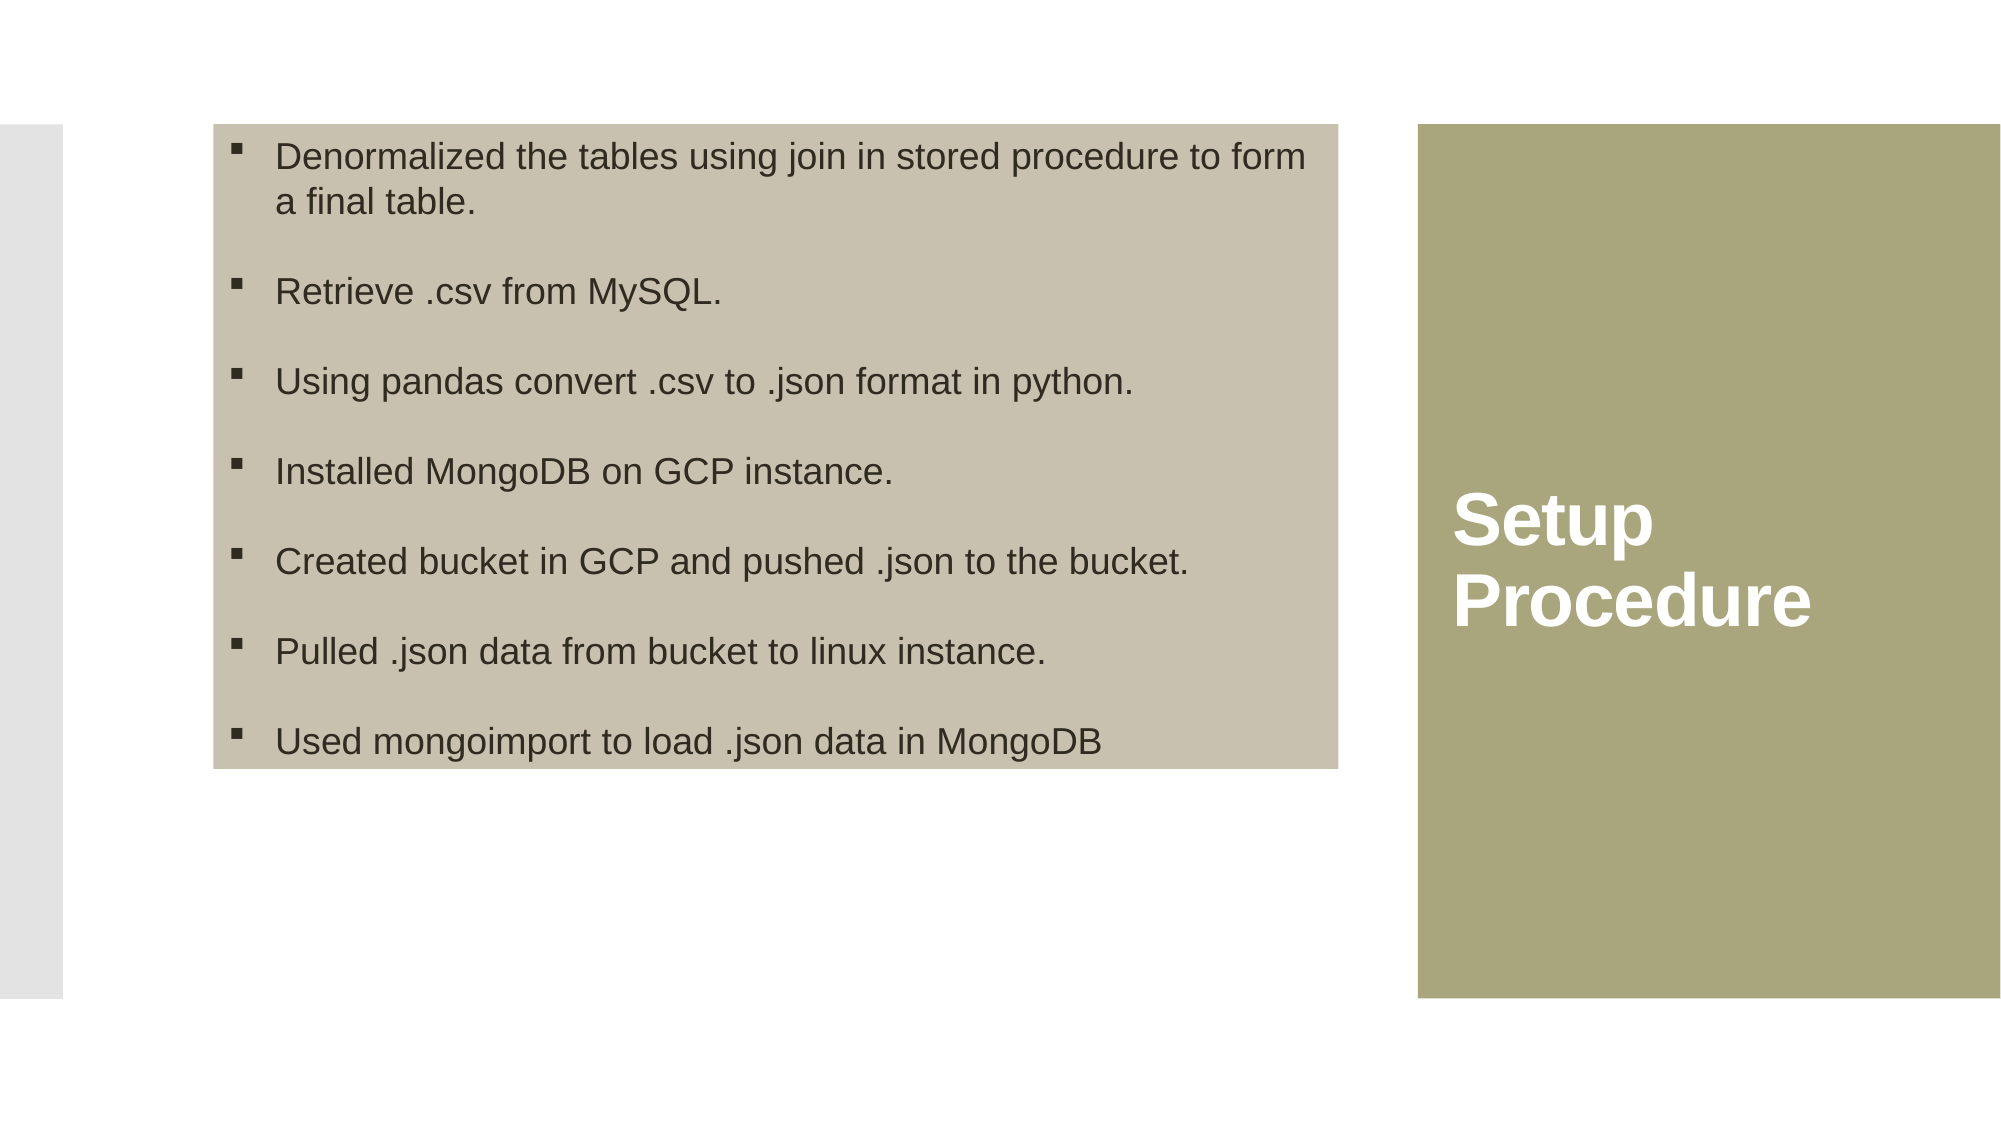

Denormalized the tables using join in stored procedure to form a final table.

Retrieve .csv from MySQL.

Using pandas convert .csv to .json format in python.

Installed MongoDB on GCP instance.

Created bucket in GCP and pushed .json to the bucket.

Pulled .json data from bucket to linux instance.

Used mongoimport to load .json data in MongoDB

# Setup Procedure